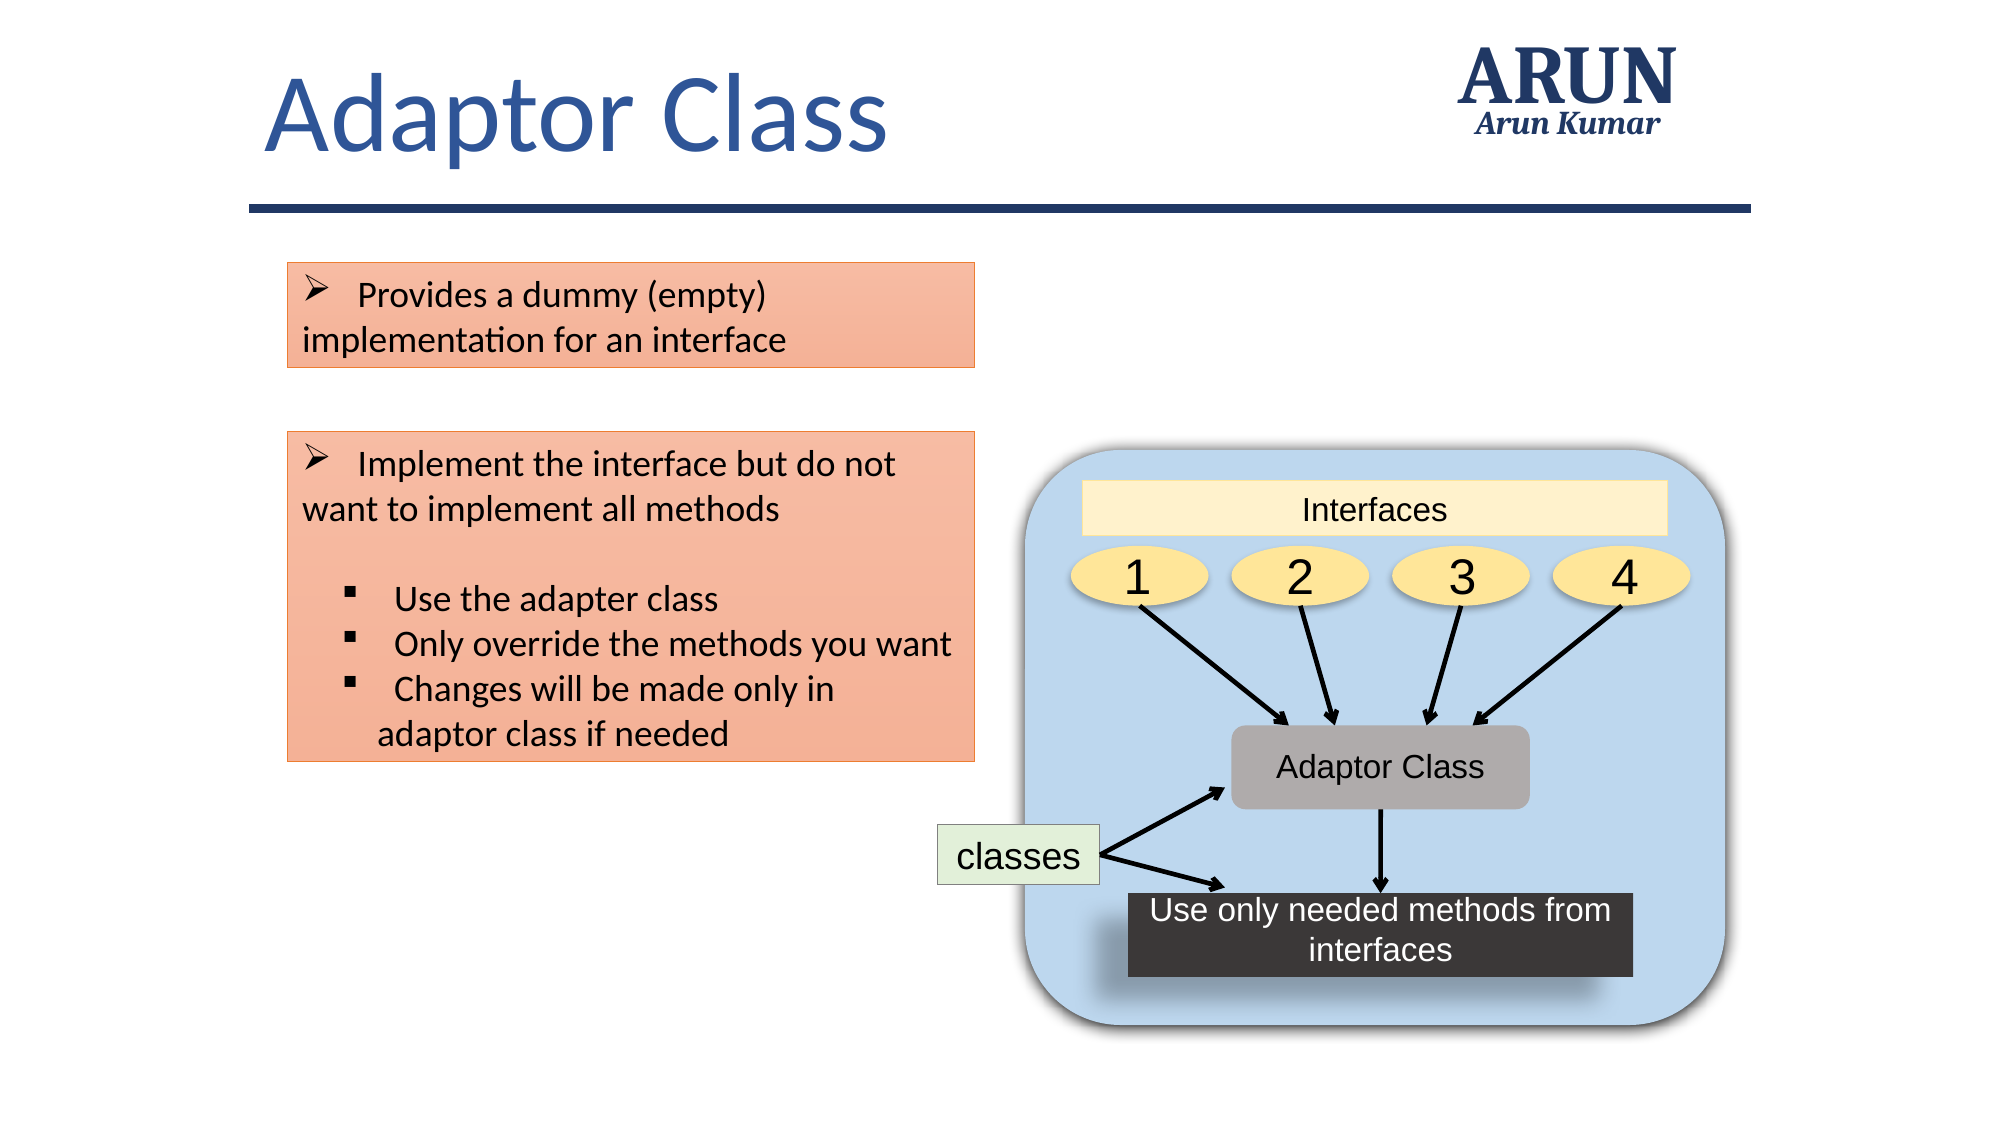

Adaptor Class

ARUN
Arun Kumar

   Provides a dummy (empty) implementation for an interface
   Implement the interface but do not want to implement all methods

  Use the adapter class
  Only override the methods you want
  Changes will be made only in adaptor class if needed

Interfaces

Adaptor Class
Use only needed methods from interfaces
4
1
2
3
classes